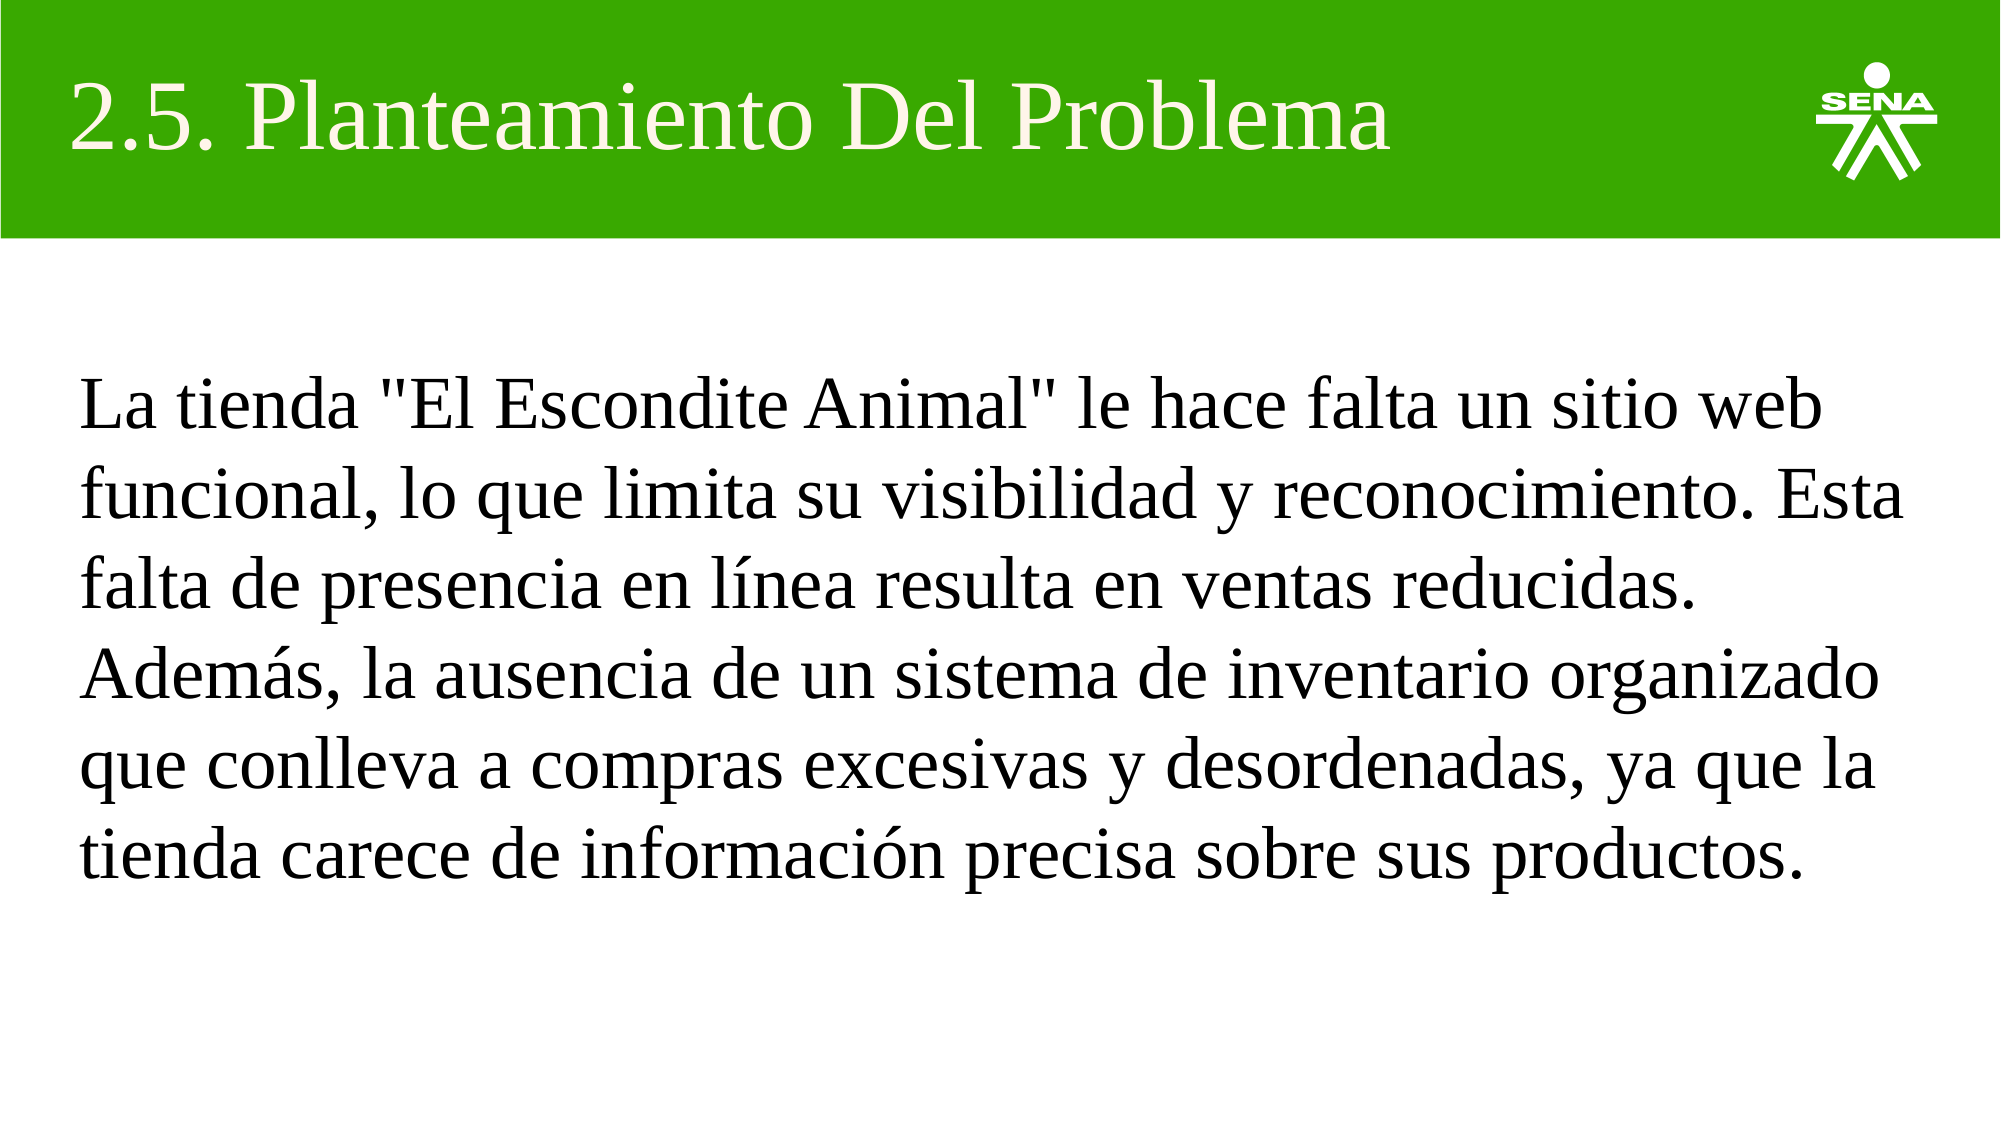

# 2.5. Planteamiento Del Problema
La tienda "El Escondite Animal" le hace falta un sitio web funcional, lo que limita su visibilidad y reconocimiento. Esta falta de presencia en línea resulta en ventas reducidas. Además, la ausencia de un sistema de inventario organizado que conlleva a compras excesivas y desordenadas, ya que la tienda carece de información precisa sobre sus productos.